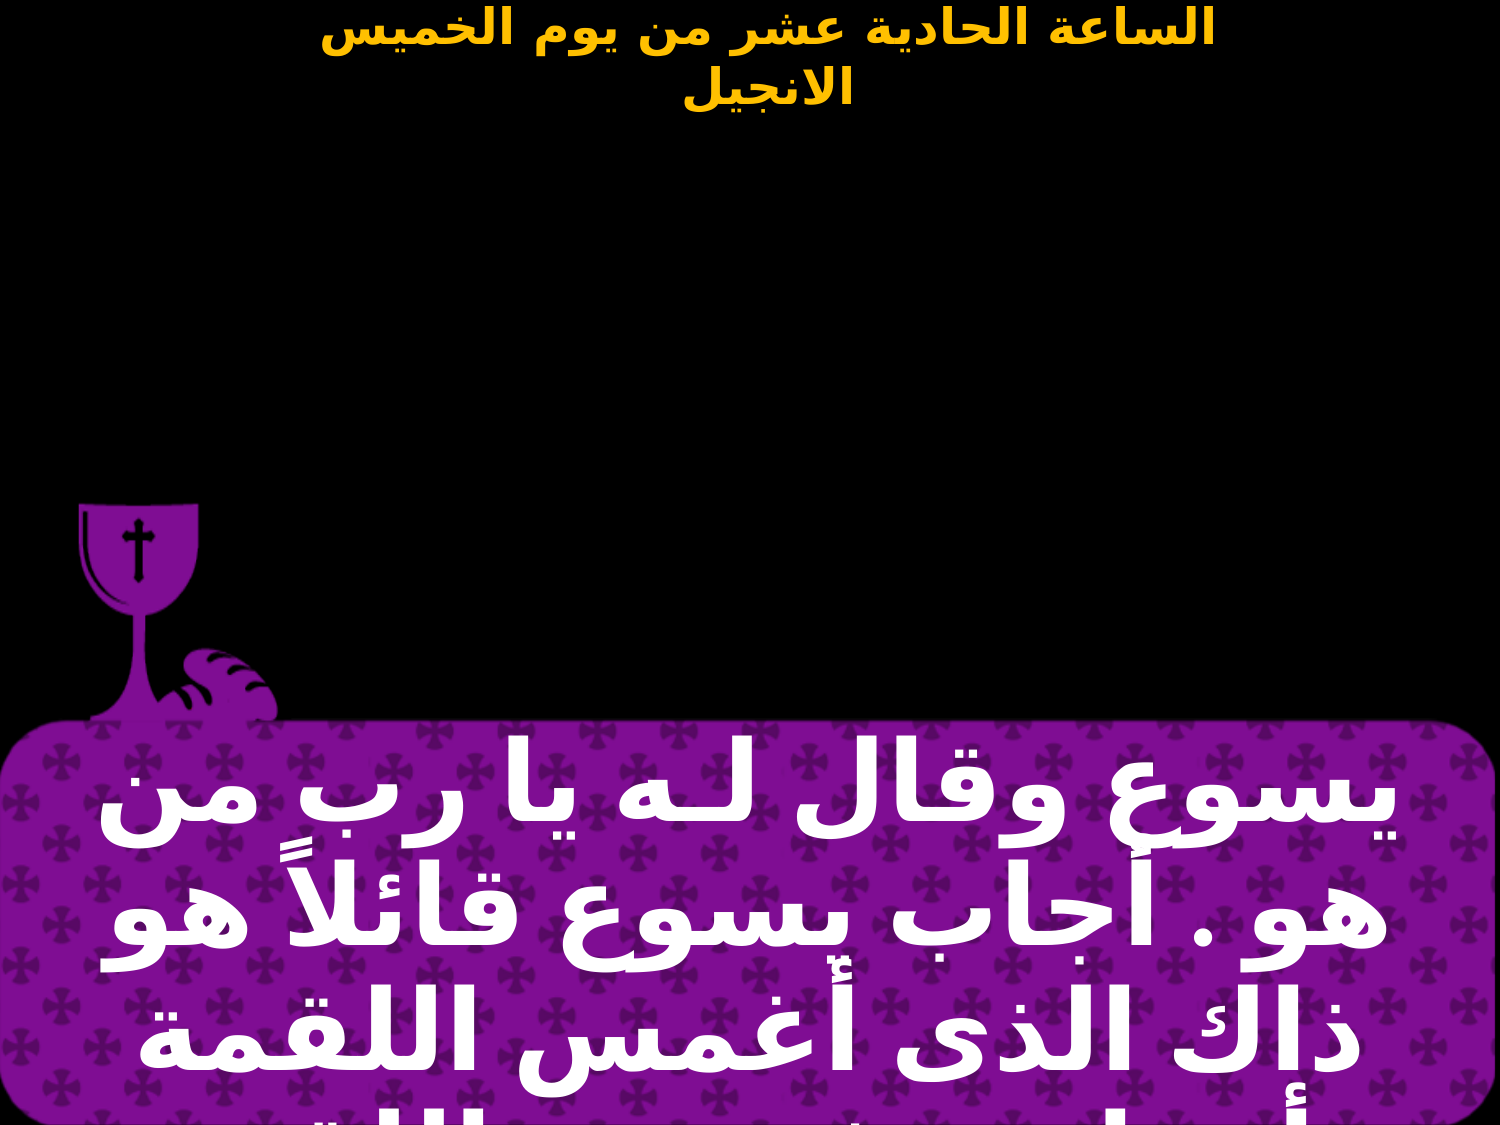

| يسوع وقال لـه يا رب من هو . أجاب يسوع قائلاً هو ذاك الذى أغمس اللقمة وأعطيه . فغمس اللقمة |
| --- |